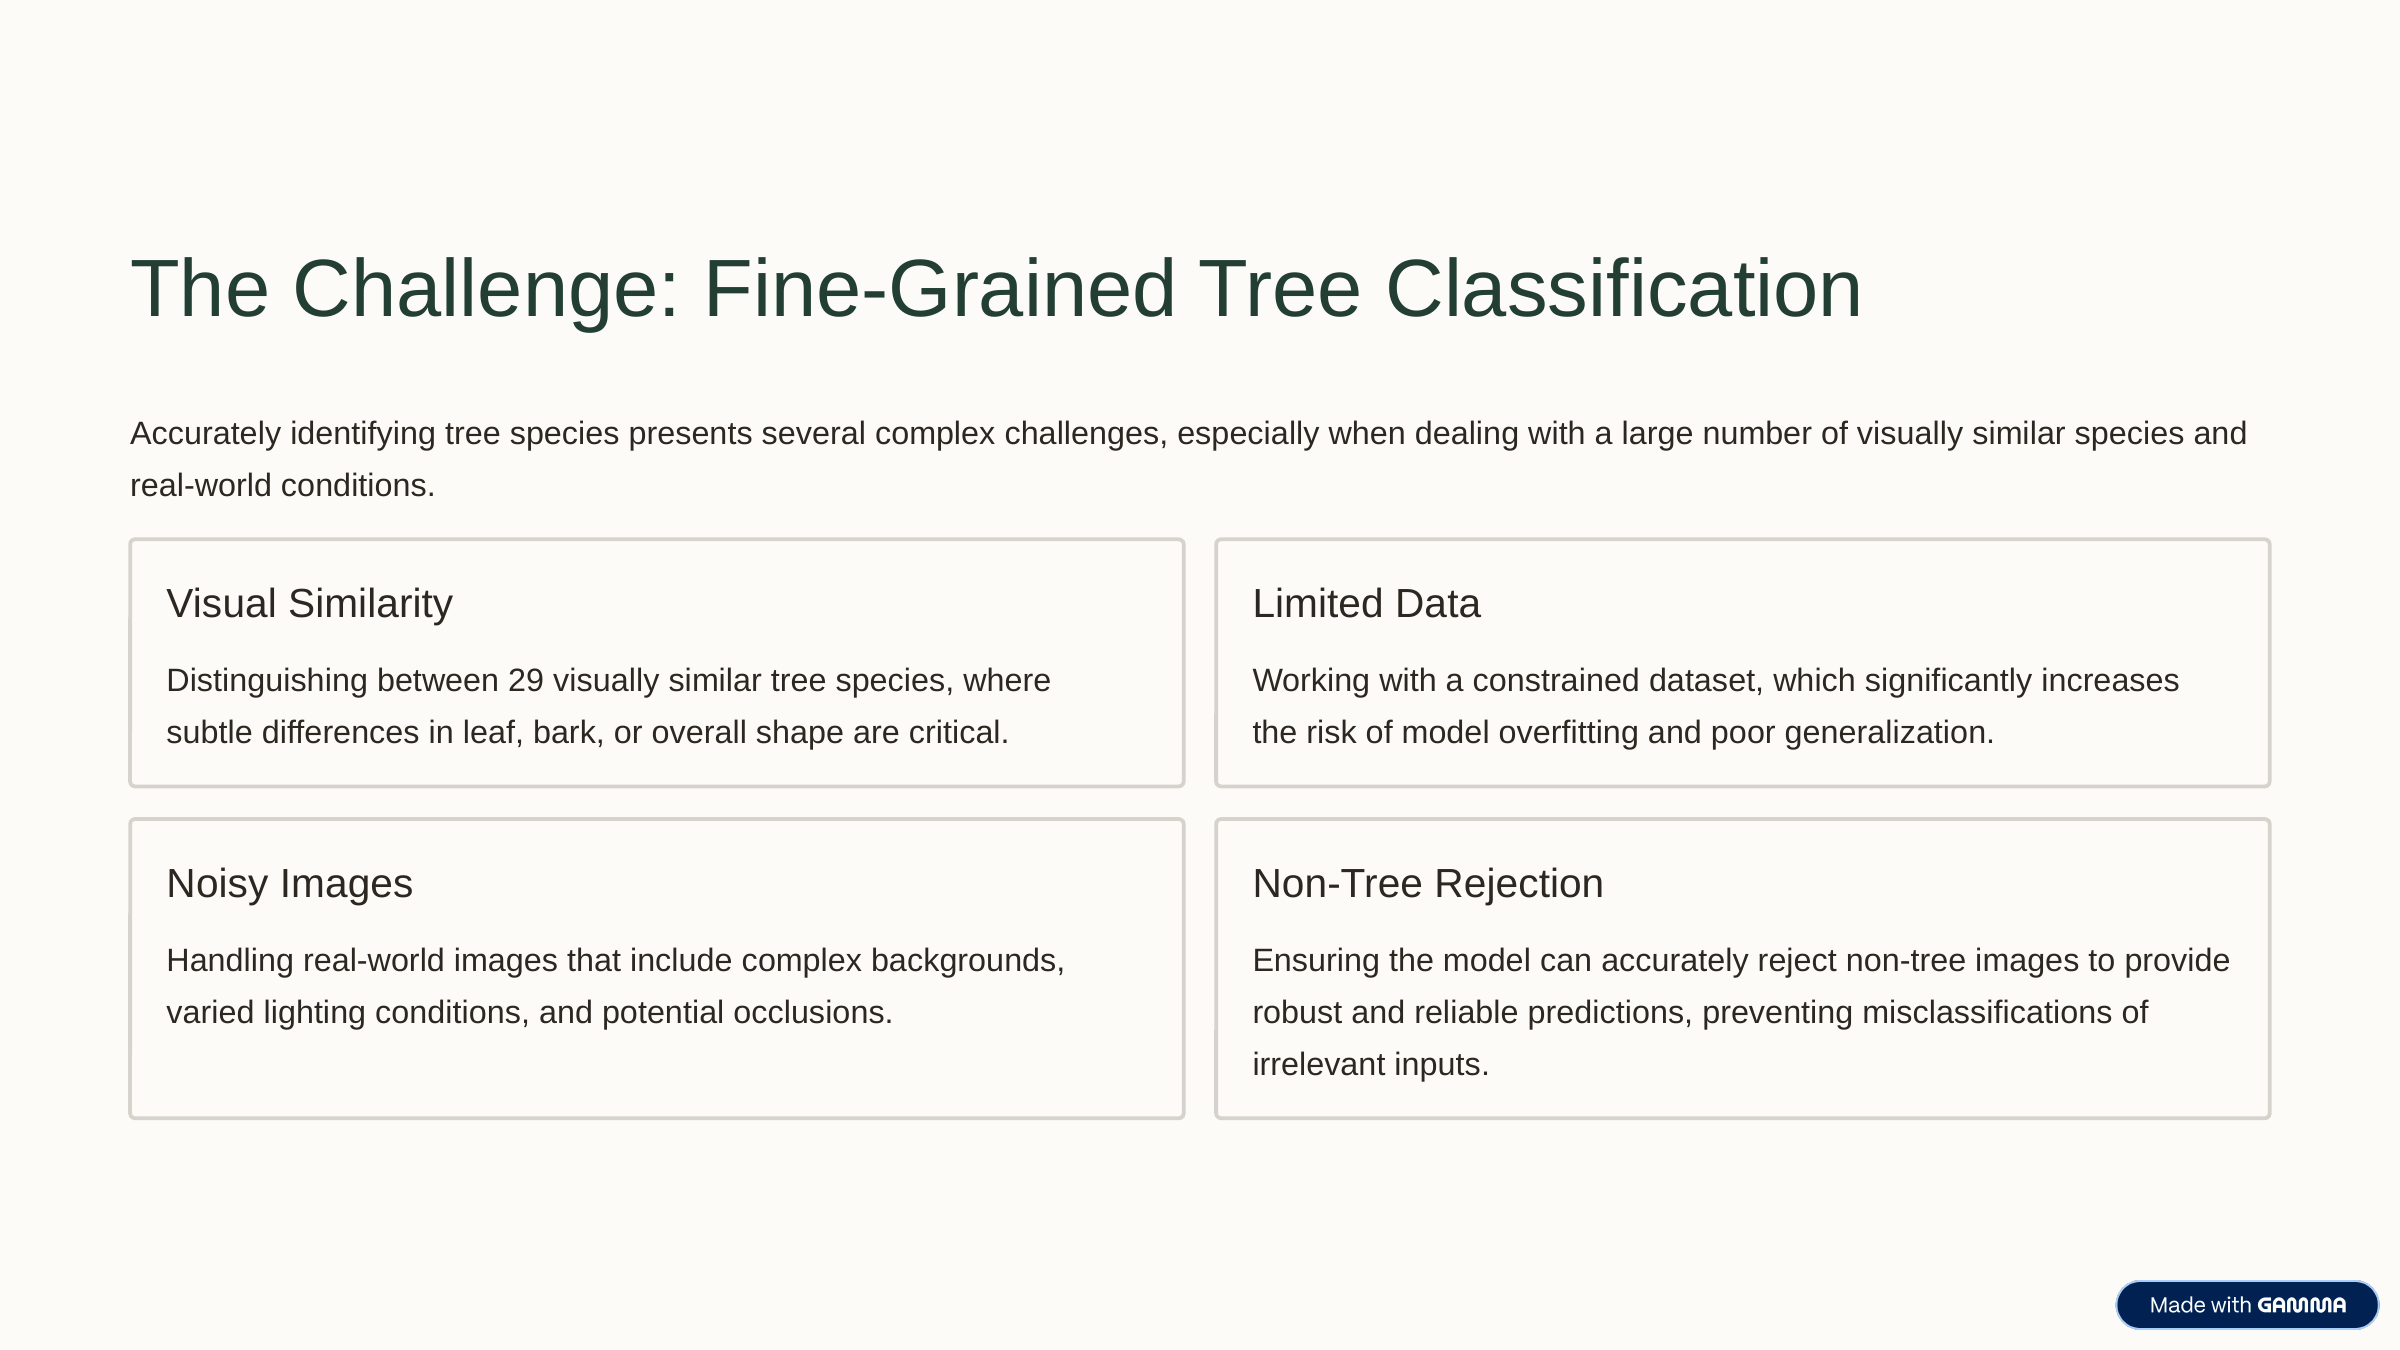

The Challenge: Fine-Grained Tree Classification
Accurately identifying tree species presents several complex challenges, especially when dealing with a large number of visually similar species and real-world conditions.

Visual Similarity
Limited Data
Distinguishing between 29 visually similar tree species, where subtle differences in leaf, bark, or overall shape are critical.
Working with a constrained dataset, which significantly increases the risk of model overfitting and poor generalization.

Noisy Images
Non-Tree Rejection
Handling real-world images that include complex backgrounds, varied lighting conditions, and potential occlusions.
Ensuring the model can accurately reject non-tree images to provide robust and reliable predictions, preventing misclassifications of irrelevant inputs.